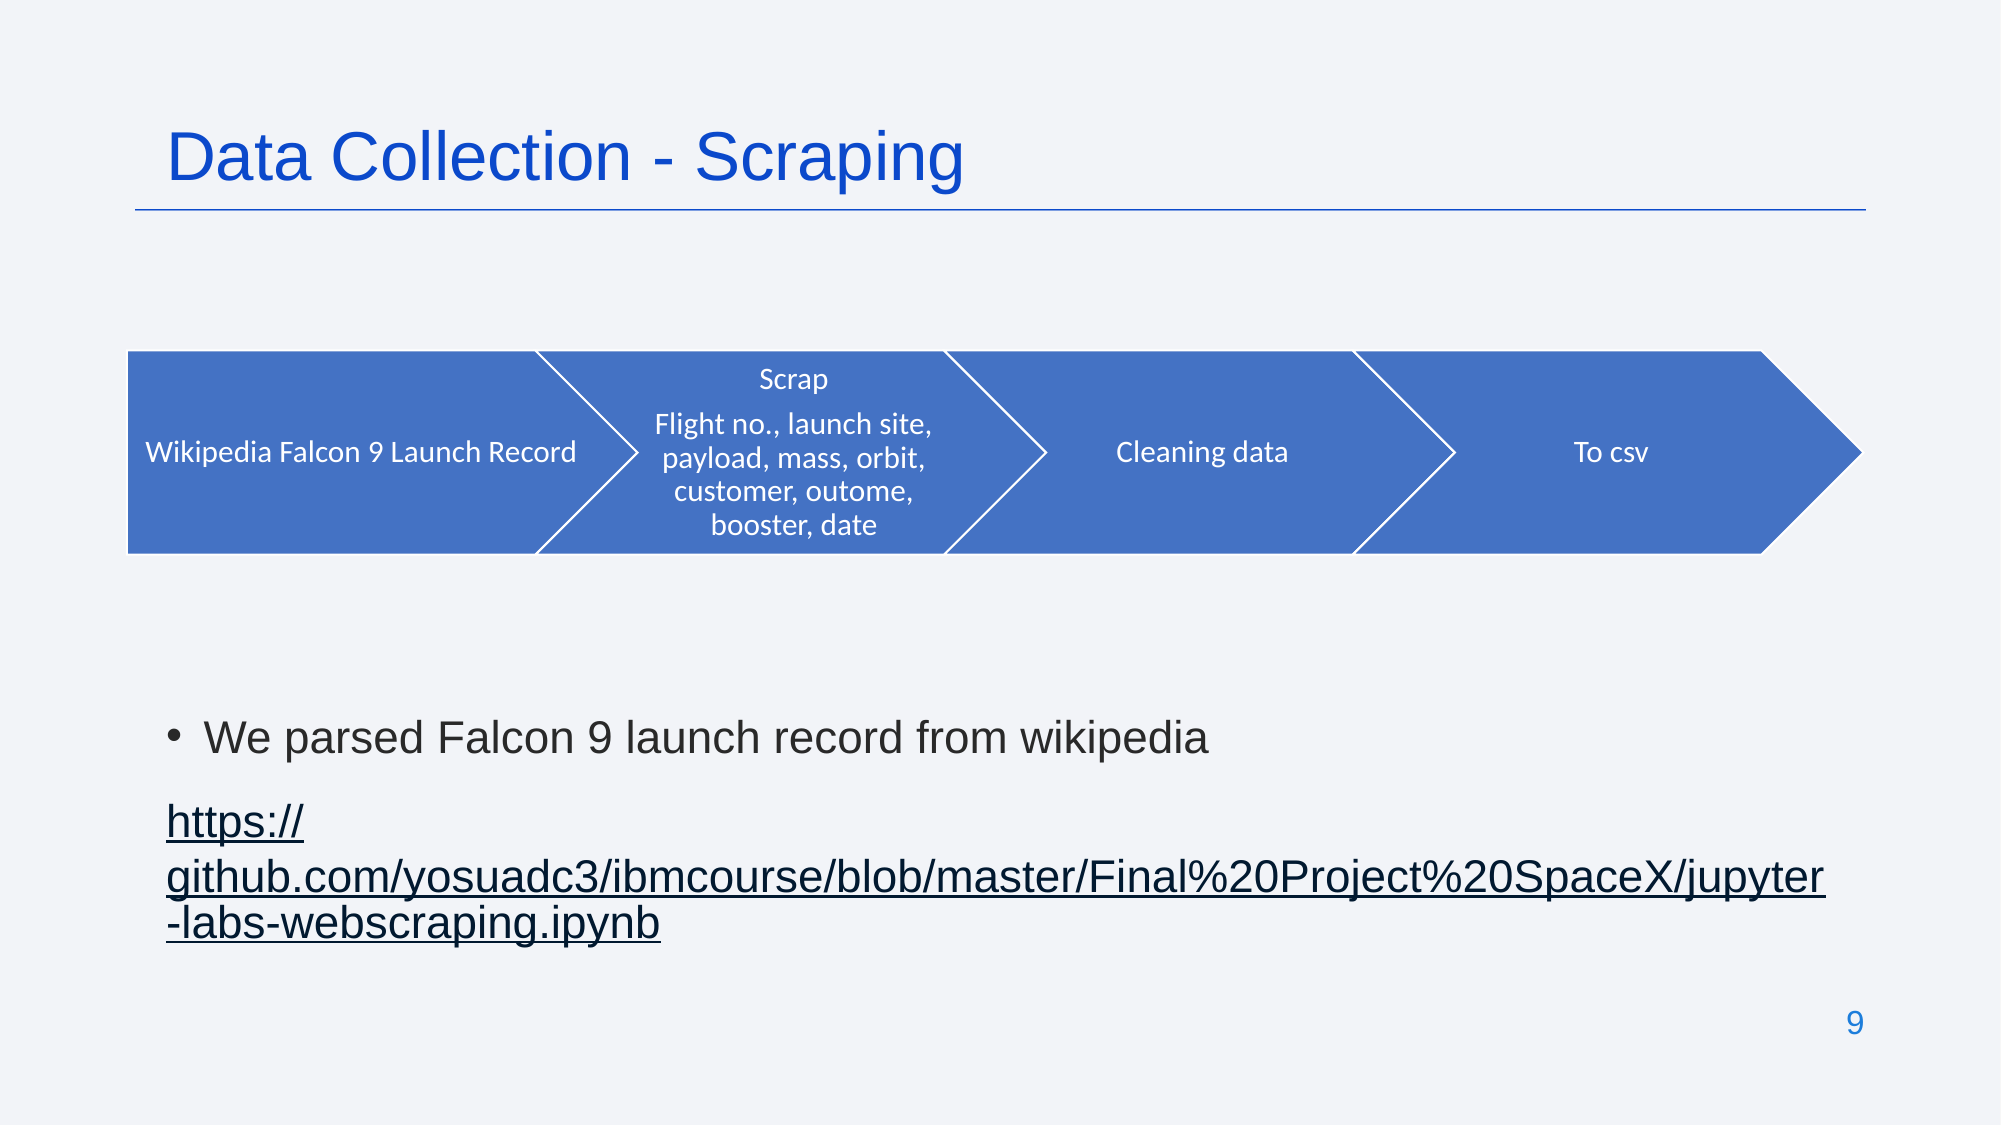

Wikipedia Falcon 9 Launch Record
Scrap
Flight no., launch site, payload, mass, orbit, customer, outome, booster, date
Cleaning data
To csv

Data Collection - Scraping
We parsed Falcon 9 launch record from wikipedia
https://github.com/yosuadc3/ibmcourse/blob/master/Final%20Project%20SpaceX/jupyter-labs-webscraping.ipynb
9